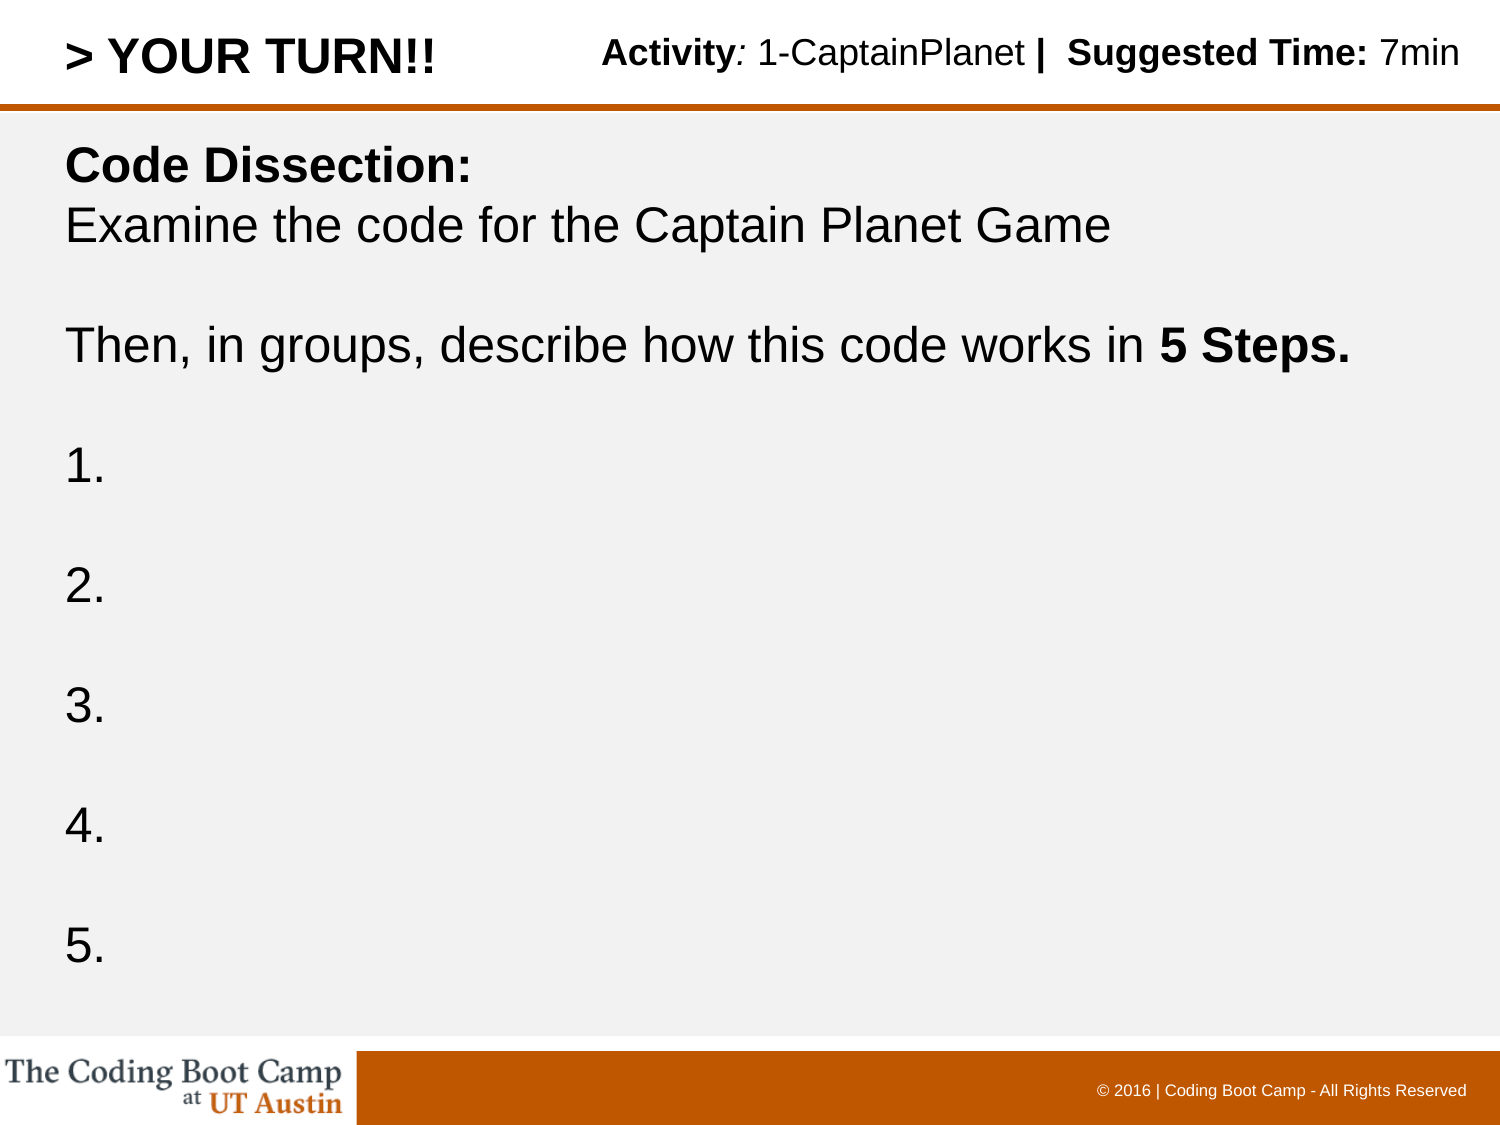

> YOUR TURN!!
Activity: 1-CaptainPlanet |  Suggested Time: 7min

Code Dissection:
Examine the code for the Captain Planet Game

Then, in groups, describe how this code works in 5 Steps.

1.

2.

3.

4.

5.